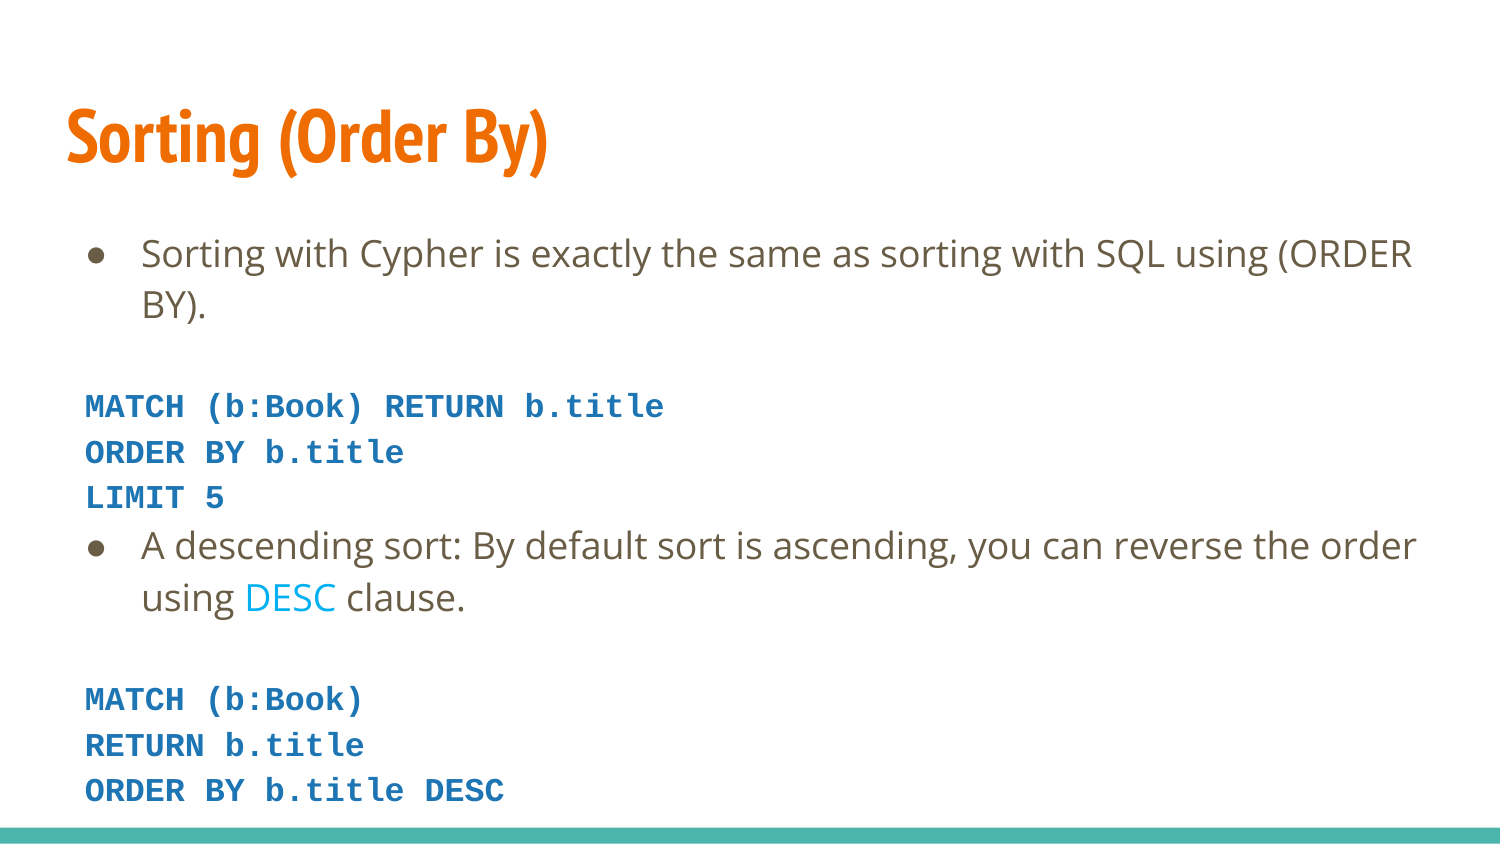

# Sorting (Order By)
Sorting with Cypher is exactly the same as sorting with SQL using (ORDER BY).

MATCH (b:Book) RETURN b.title
ORDER BY b.title
LIMIT 5
A descending sort: By default sort is ascending, you can reverse the order using DESC clause.

MATCH (b:Book)
RETURN b.title
ORDER BY b.title DESC